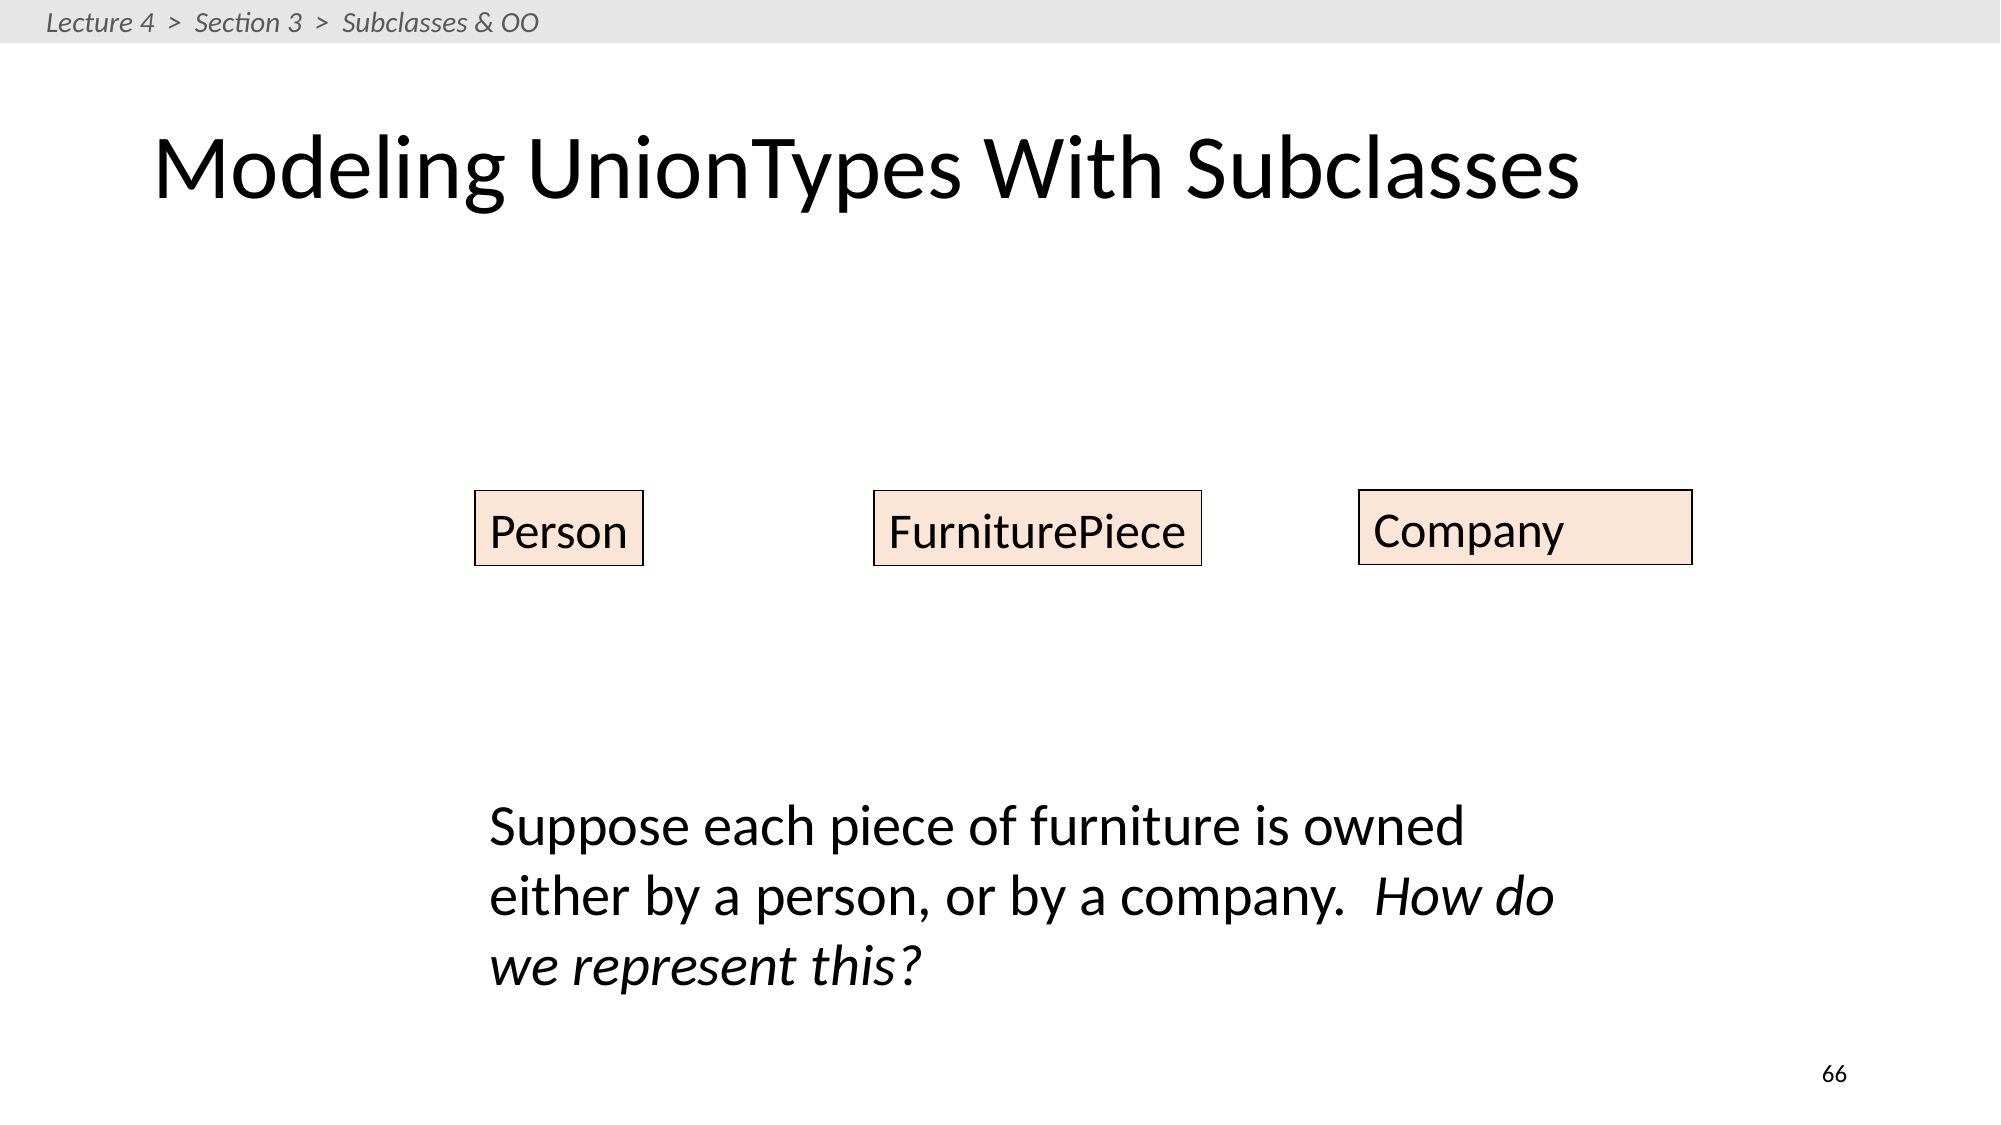

Lecture 4  >  Section 3  >  Subclasses & OO
# Modeling UnionTypes With Subclasses
Person
FurniturePiece
Company
Suppose each piece of furniture is owned either by a person, or by a company.  How do we represent this?
66